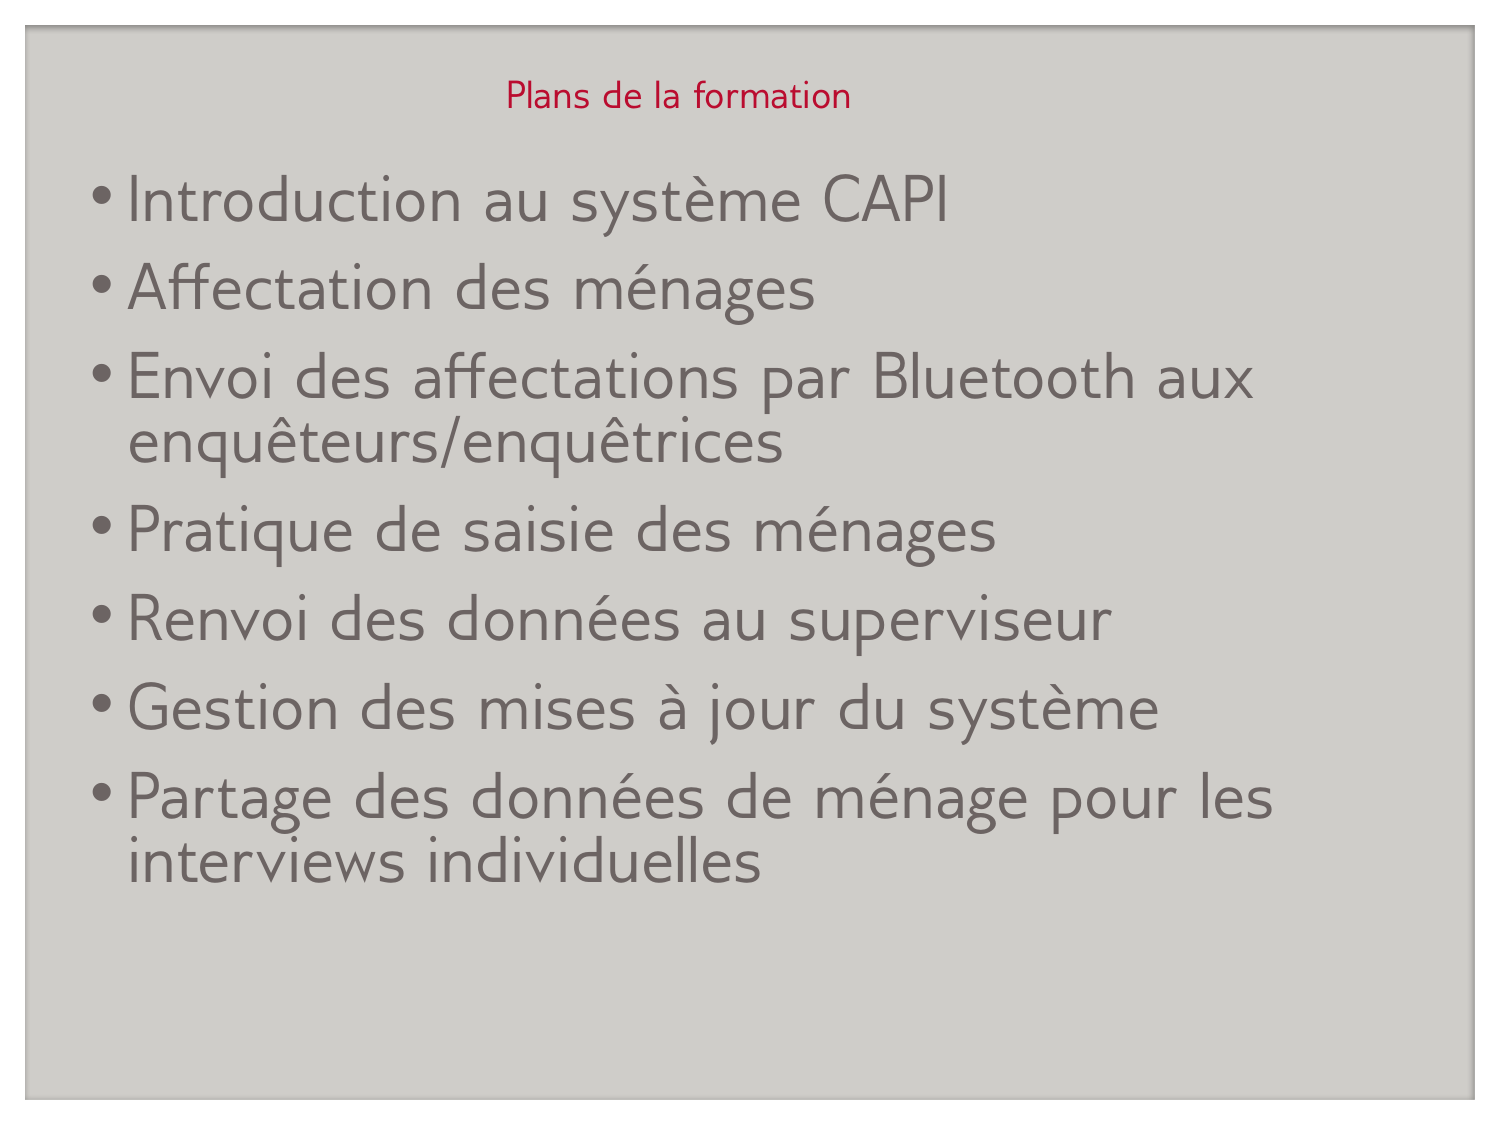

# Plans de la formation
Introduction au système CAPI
Affectation des ménages
Envoi des affectations par Bluetooth aux enquêteurs/enquêtrices
Pratique de saisie des ménages
Renvoi des données au superviseur
Gestion des mises à jour du système
Partage des données de ménage pour les interviews individuelles